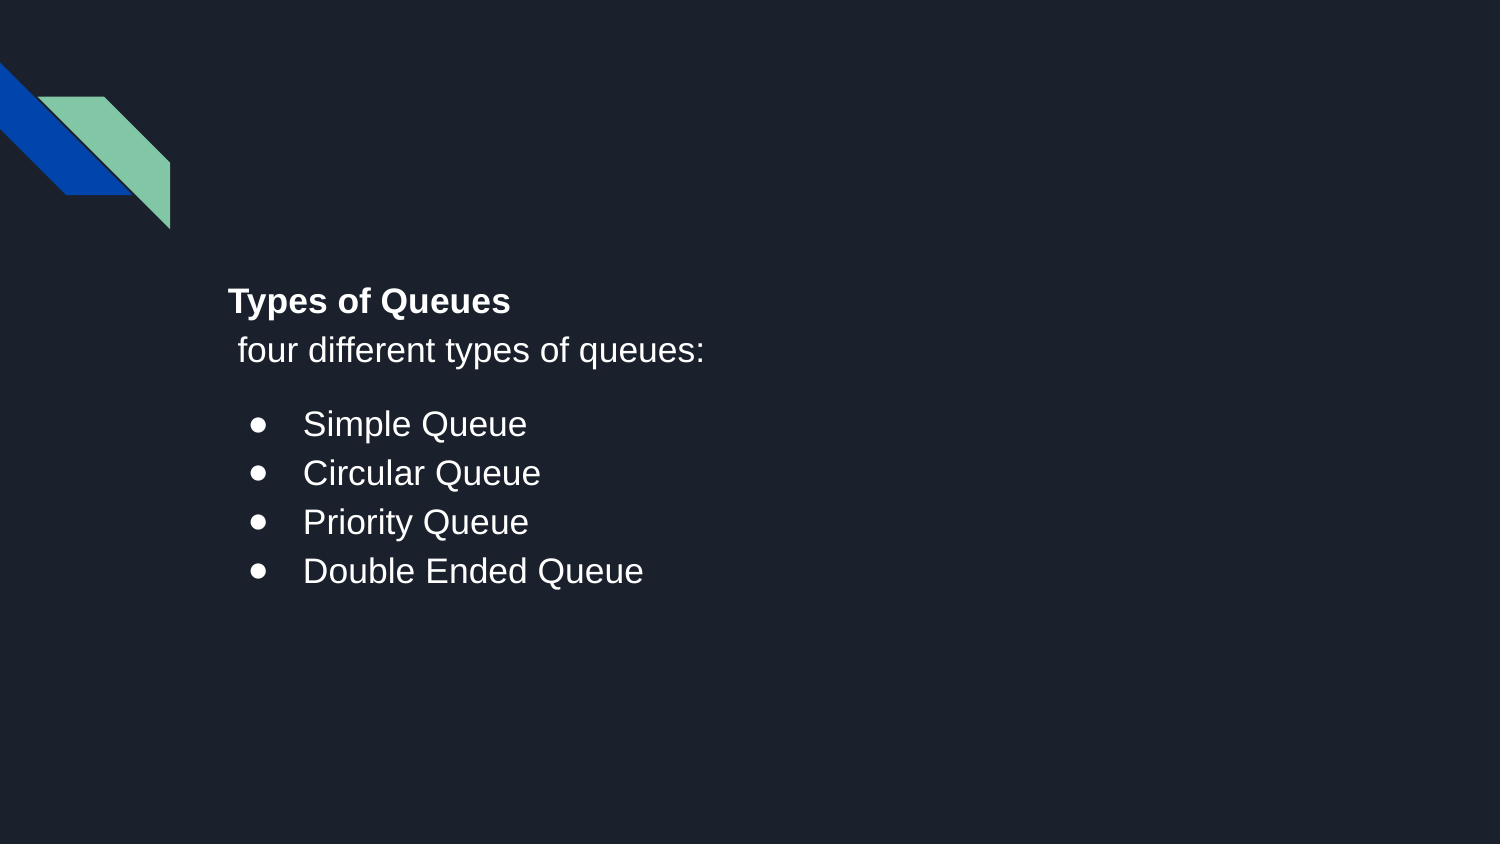

#
Types of Queues
 four different types of queues:
Simple Queue
Circular Queue
Priority Queue
Double Ended Queue